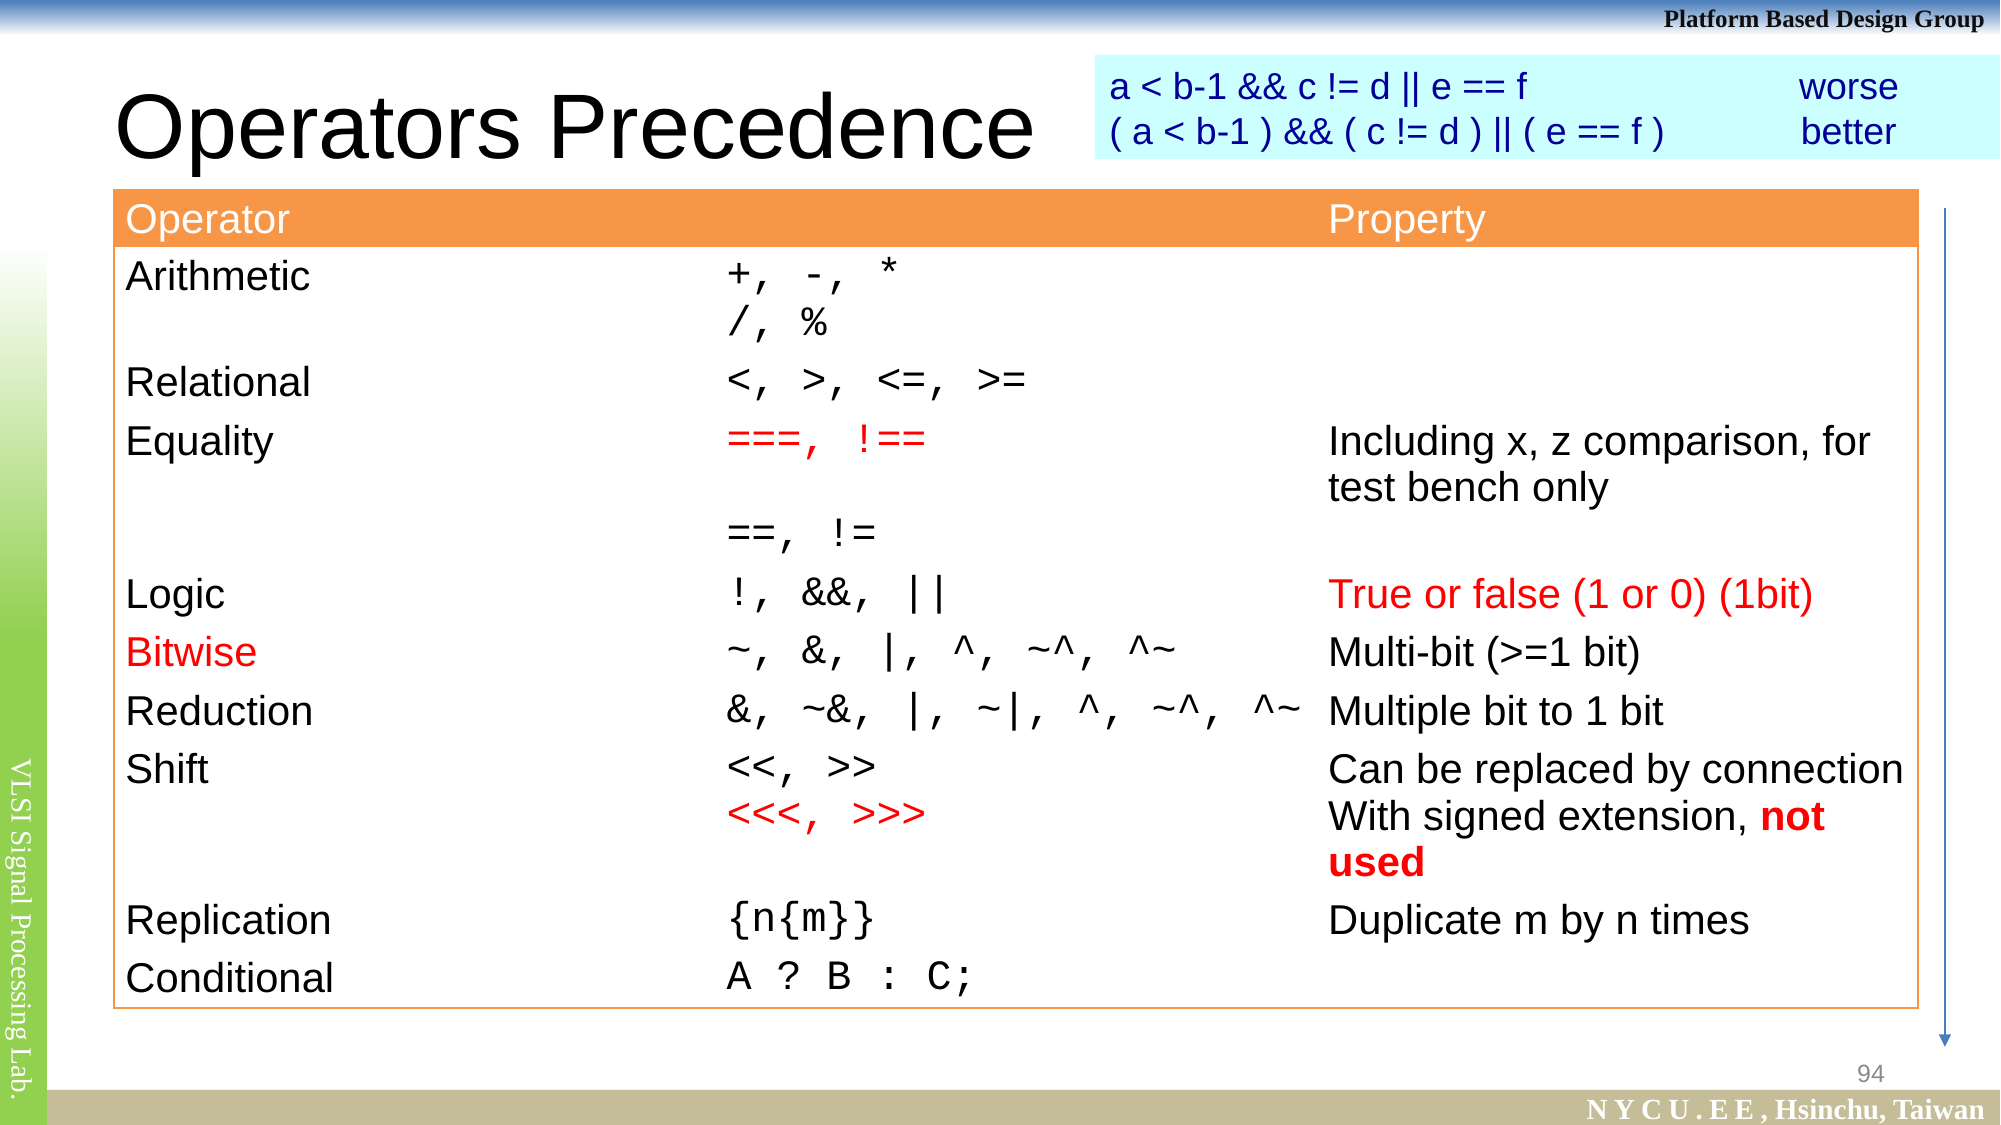

# Operators Precedence
a < b-1 && c != d || e == f                          worse
( a < b-1 ) && ( c != d ) || ( e == f )             better
| Operator |  | Property |
| --- | --- | --- |
| Arithmetic | +, -, \* /, % |  |
| Relational | <, >, <=, >= |  |
| Equality | ===, !== ==, != | Including x, z comparison, for test bench only |
| Logic | !, &&, || | True or false (1 or 0) (1bit) |
| Bitwise | ~, &, |, ^, ~^, ^~ | Multi-bit (>=1 bit) |
| Reduction | &, ~&, |, ~|, ^, ~^, ^~ | Multiple bit to 1 bit |
| Shift | <<, >> <<<, >>> | Can be replaced by connection With signed extension, not used |
| Replication | {n{m}} | Duplicate m by n times |
| Conditional | A ? B : C; |  |
94